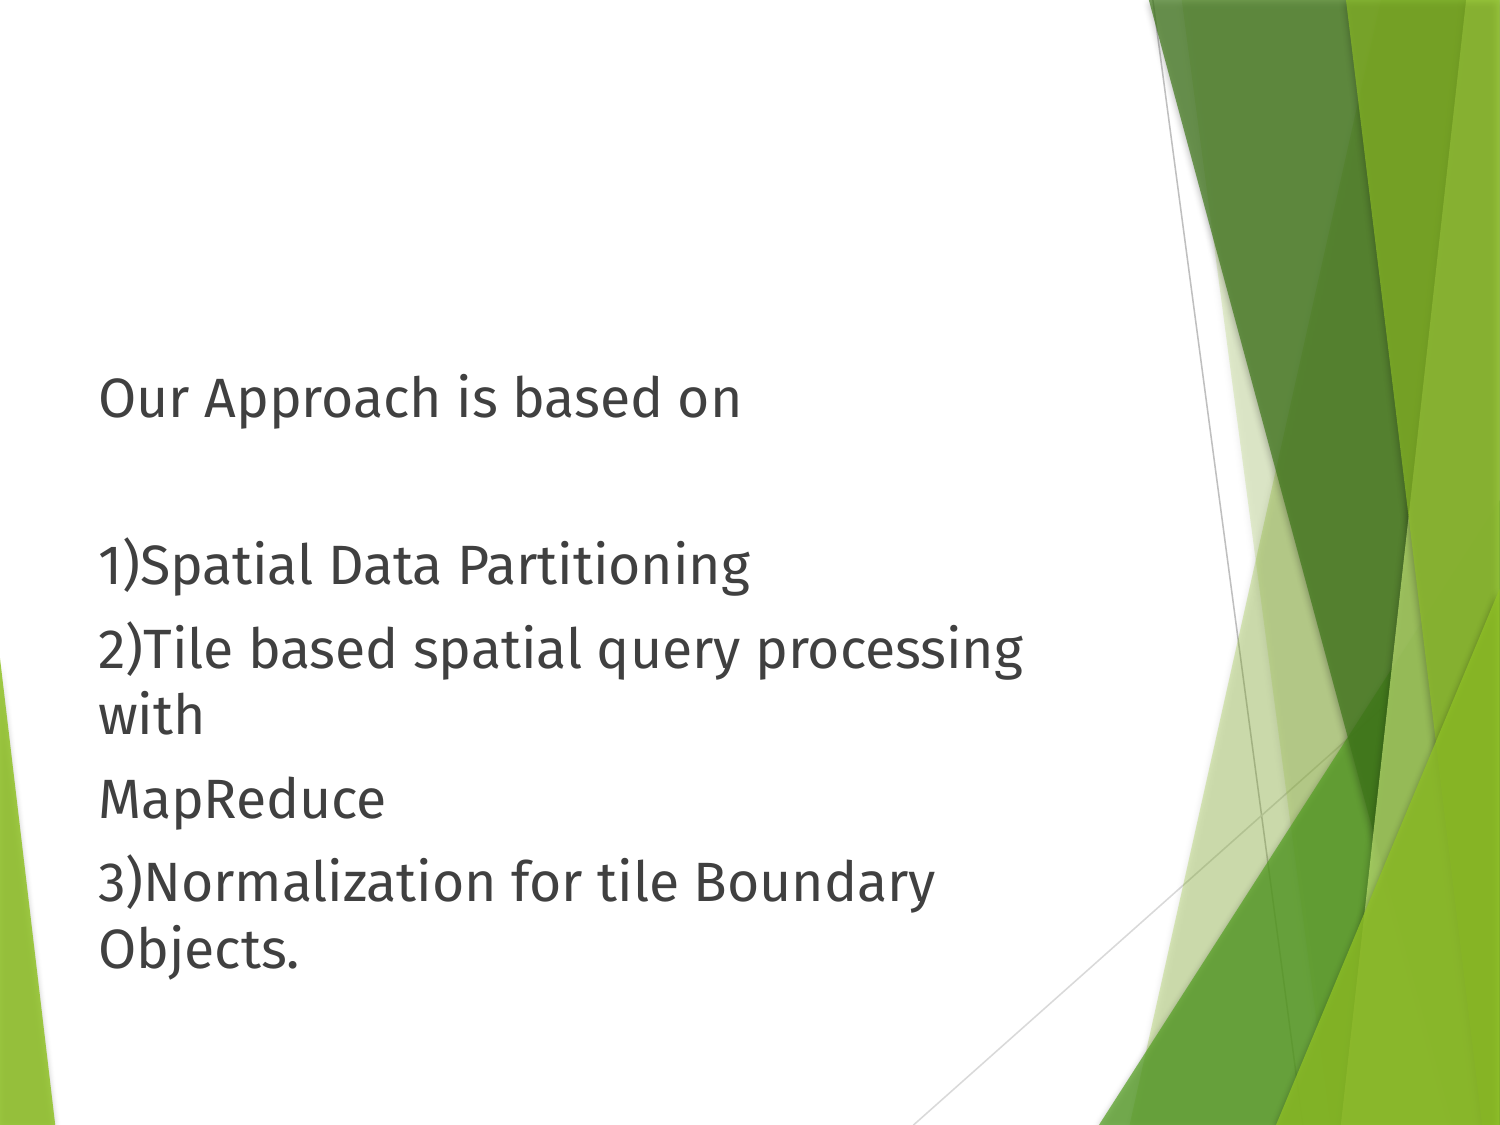

#
Our Approach is based on

1)Spatial Data Partitioning
2)Tile based spatial query processing with
MapReduce
3)Normalization for tile Boundary Objects.